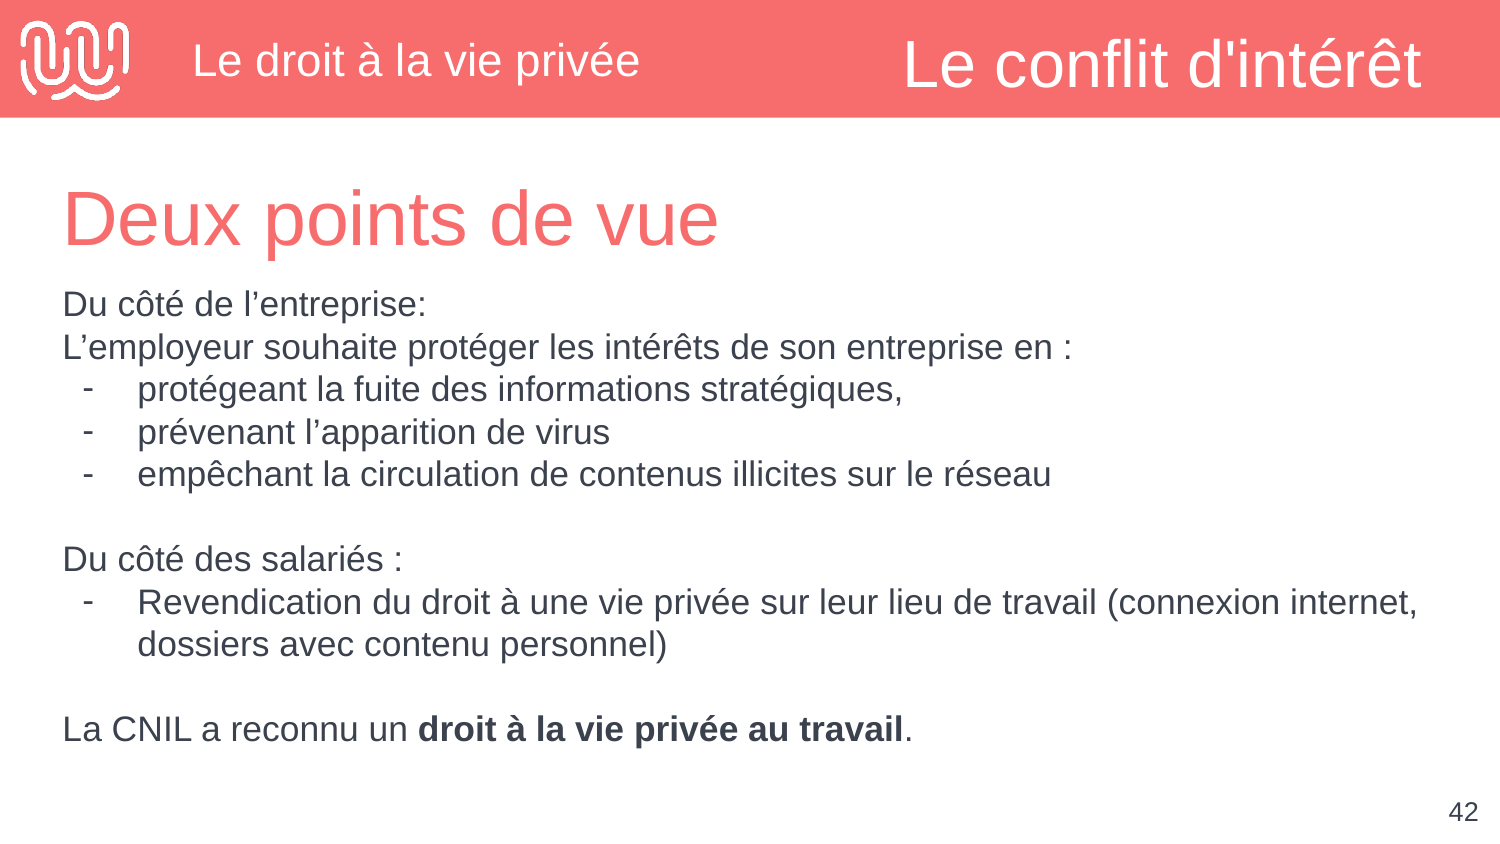

# Le droit à la vie privée
Le conflit d'intérêt
Deux points de vue
Du côté de l’entreprise:
L’employeur souhaite protéger les intérêts de son entreprise en :
protégeant la fuite des informations stratégiques,
prévenant l’apparition de virus
empêchant la circulation de contenus illicites sur le réseau

Du côté des salariés :
Revendication du droit à une vie privée sur leur lieu de travail (connexion internet, dossiers avec contenu personnel)

La CNIL a reconnu un droit à la vie privée au travail.

42